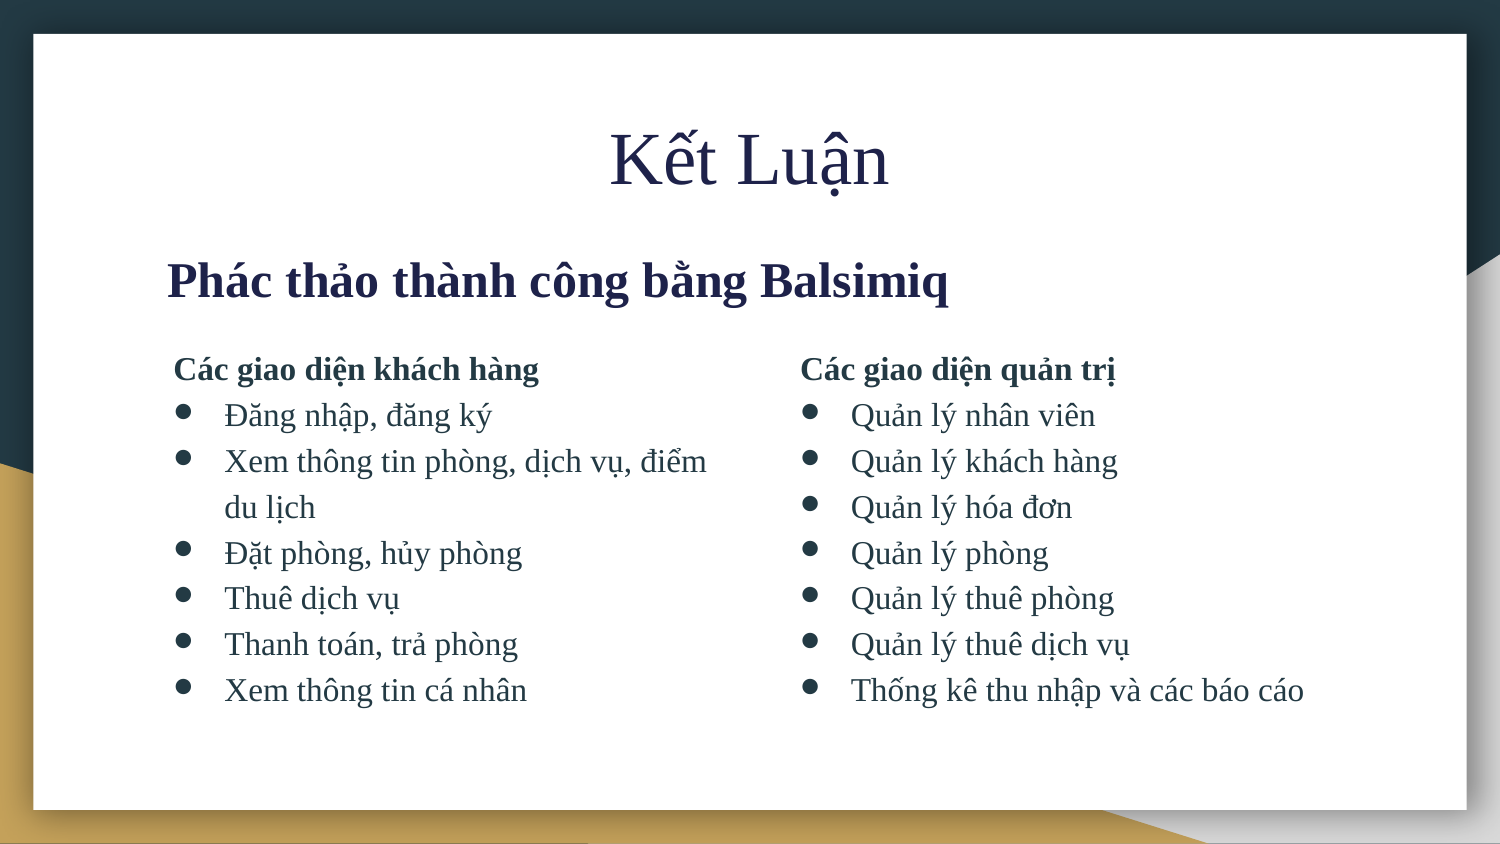

# Kết Luận
Phác thảo thành công bằng Balsimiq
Các giao diện khách hàng
Đăng nhập, đăng ký
Xem thông tin phòng, dịch vụ, điểm du lịch
Đặt phòng, hủy phòng
Thuê dịch vụ
Thanh toán, trả phòng
Xem thông tin cá nhân
Các giao diện quản trị
Quản lý nhân viên
Quản lý khách hàng
Quản lý hóa đơn
Quản lý phòng
Quản lý thuê phòng
Quản lý thuê dịch vụ
Thống kê thu nhập và các báo cáo